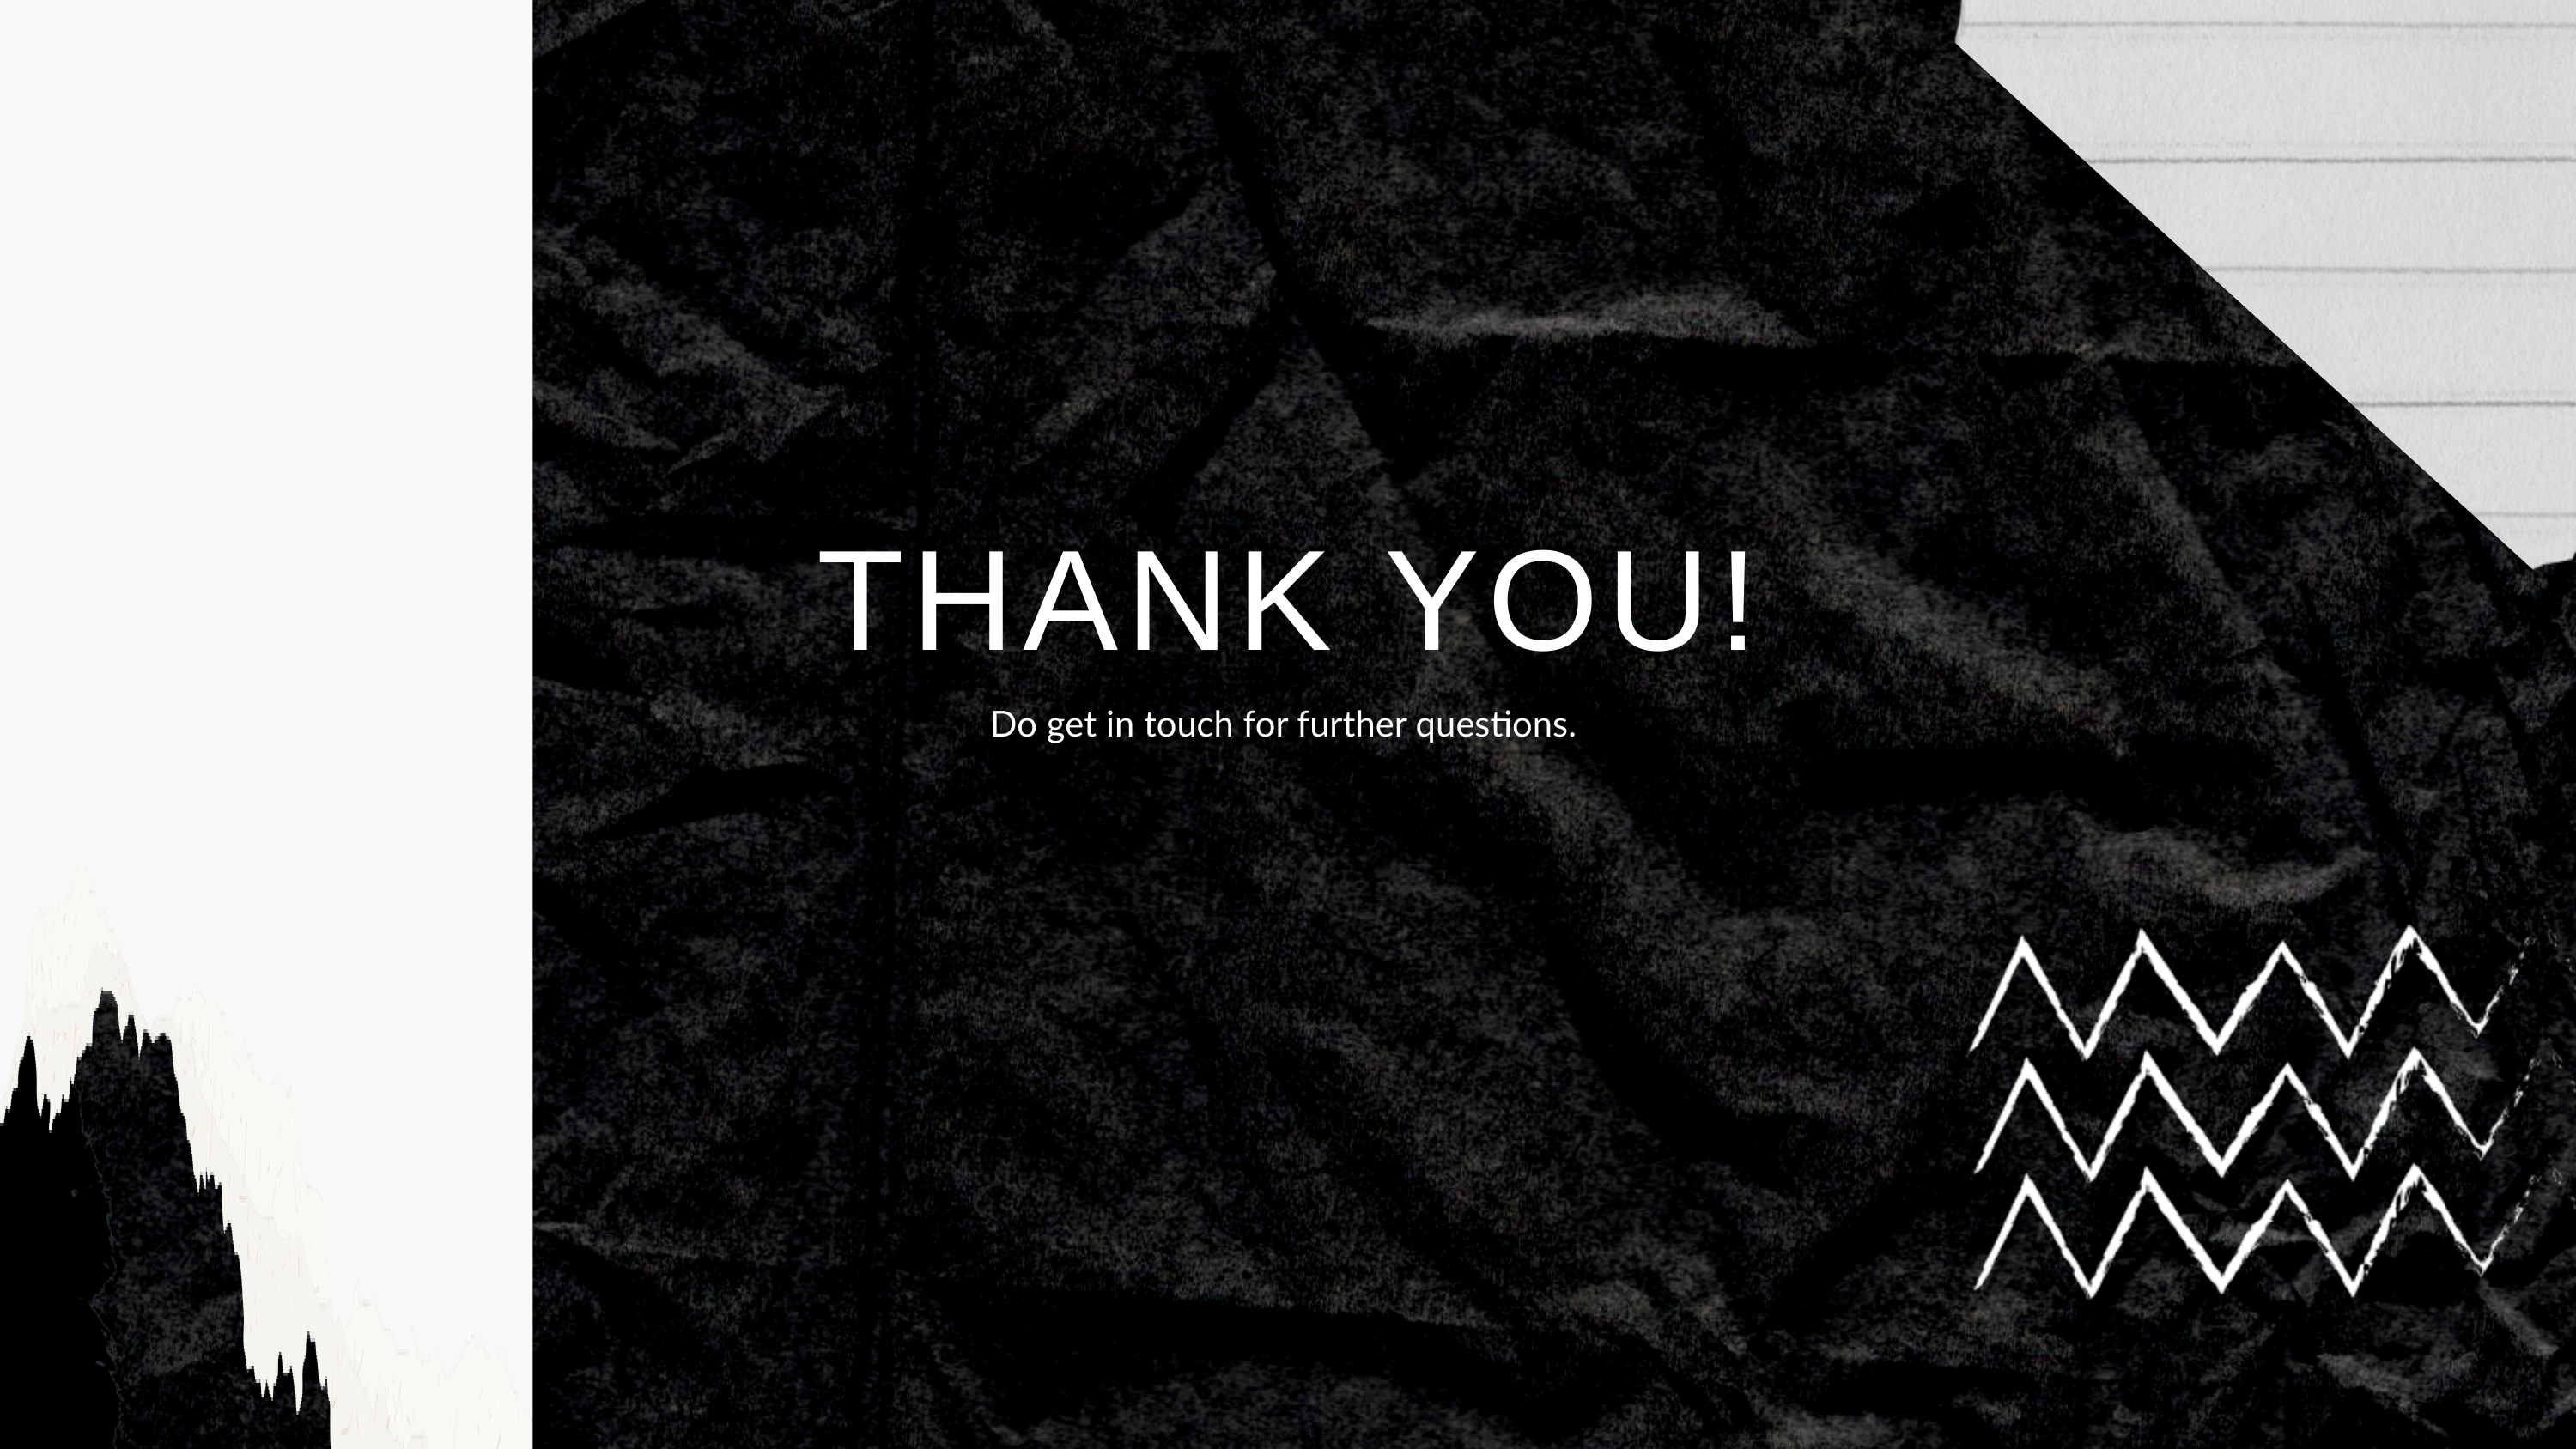

THANK YOU!
Do get in touch for further questions.